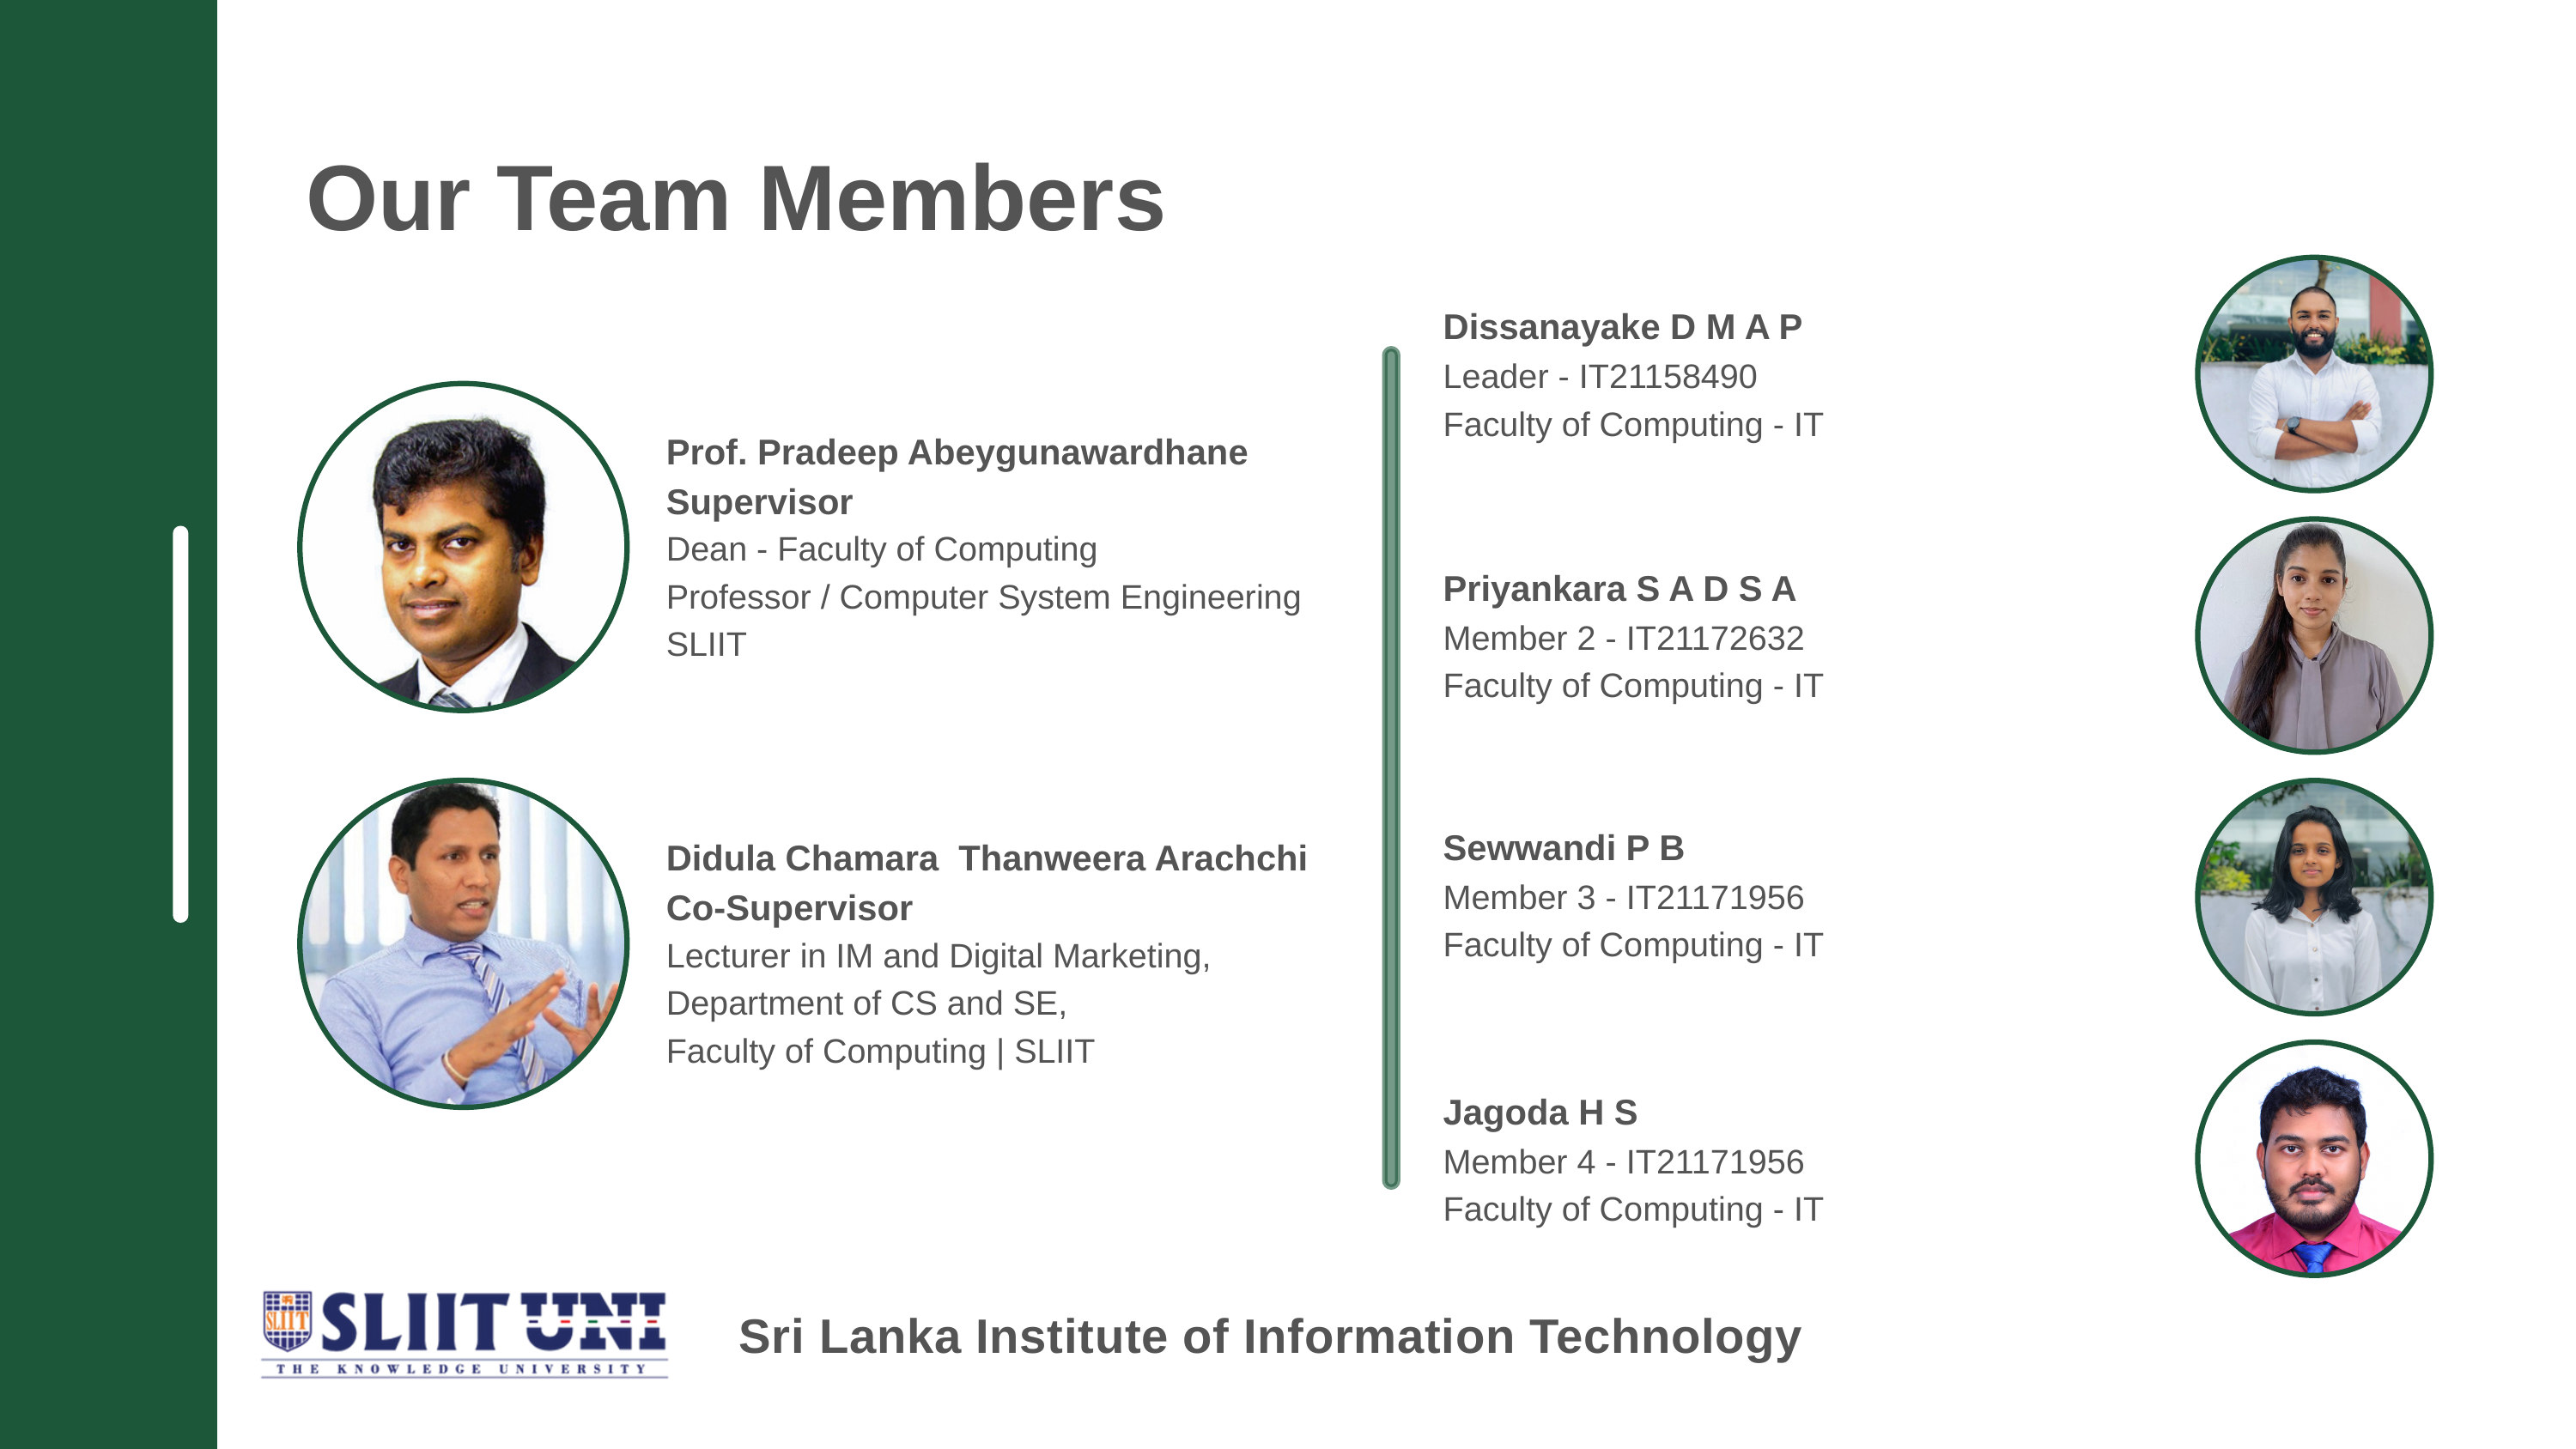

Our Team Members

Dissanayake D M A P
Leader - IT21158490
Faculty of Computing - IT

Prof. Pradeep Abeygunawardhane
Supervisor

Dean - Faculty of Computing
Professor / Computer System Engineering
SLIIT

Priyankara S A D S A
Member 2 - IT21172632
Faculty of Computing - IT

Sewwandi P B
Member 3 - IT21171956
Faculty of Computing - IT
Didula Chamara  Thanweera Arachchi
Co-Supervisor
Lecturer in IM and Digital Marketing,
Department of CS and SE,
Faculty of Computing | SLIIT

Jagoda H S
Member 4 - IT21171956
Faculty of Computing - IT

Sri Lanka Institute of Information Technology